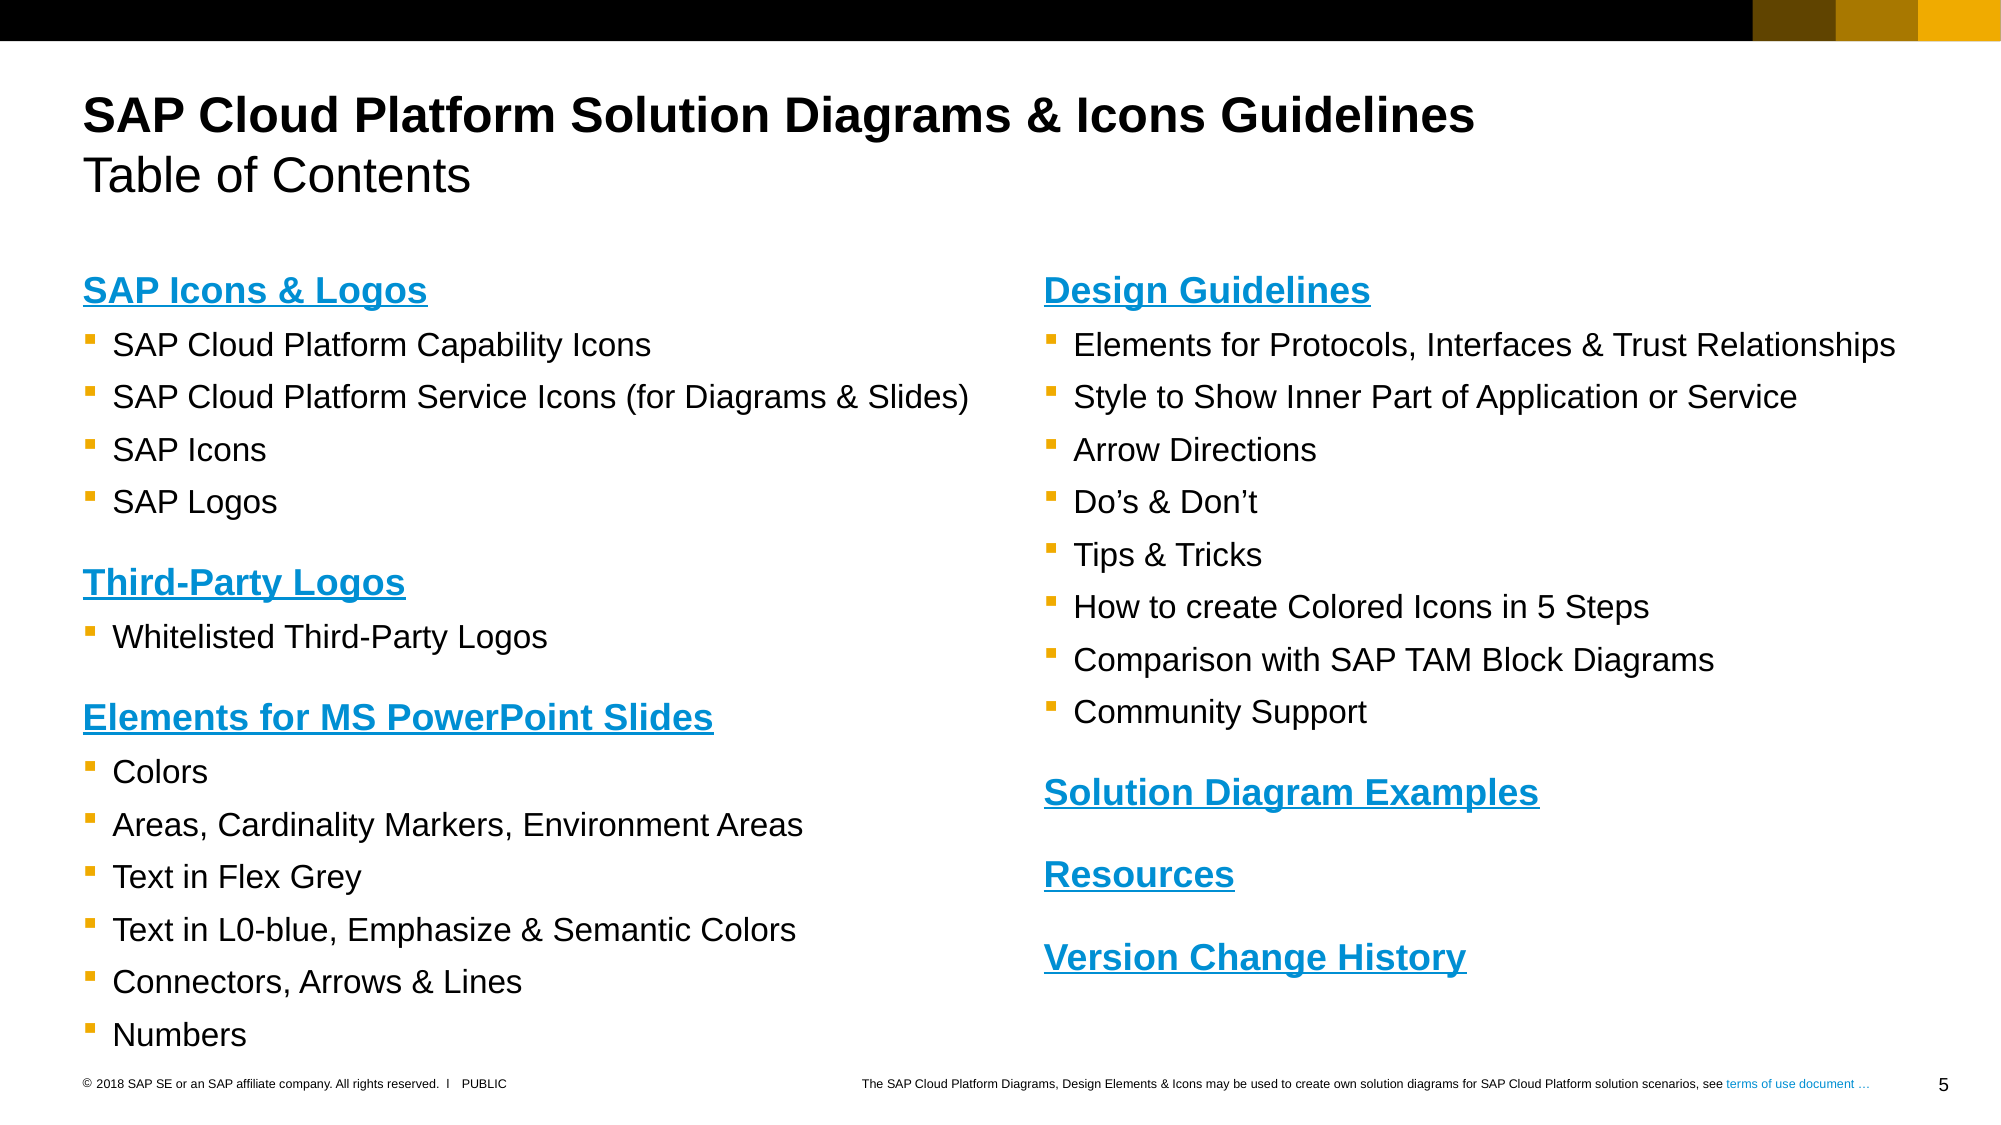

# SAP Cloud Platform Solution Diagrams & Icons Guidelines Table of Contents
SAP Icons & Logos
SAP Cloud Platform Capability Icons
SAP Cloud Platform Service Icons (for Diagrams & Slides)
SAP Icons
SAP Logos
Third-Party Logos
Whitelisted Third-Party Logos
Elements for MS PowerPoint Slides
Colors
Areas, Cardinality Markers, Environment Areas
Text in Flex Grey
Text in L0-blue, Emphasize & Semantic Colors
Connectors, Arrows & Lines
Numbers

Design Guidelines
Elements for Protocols, Interfaces & Trust Relationships
Style to Show Inner Part of Application or Service
Arrow Directions
Do’s & Don’t
Tips & Tricks
How to create Colored Icons in 5 Steps
Comparison with SAP TAM Block Diagrams
Community Support
Solution Diagram Examples
Resources
Version Change History